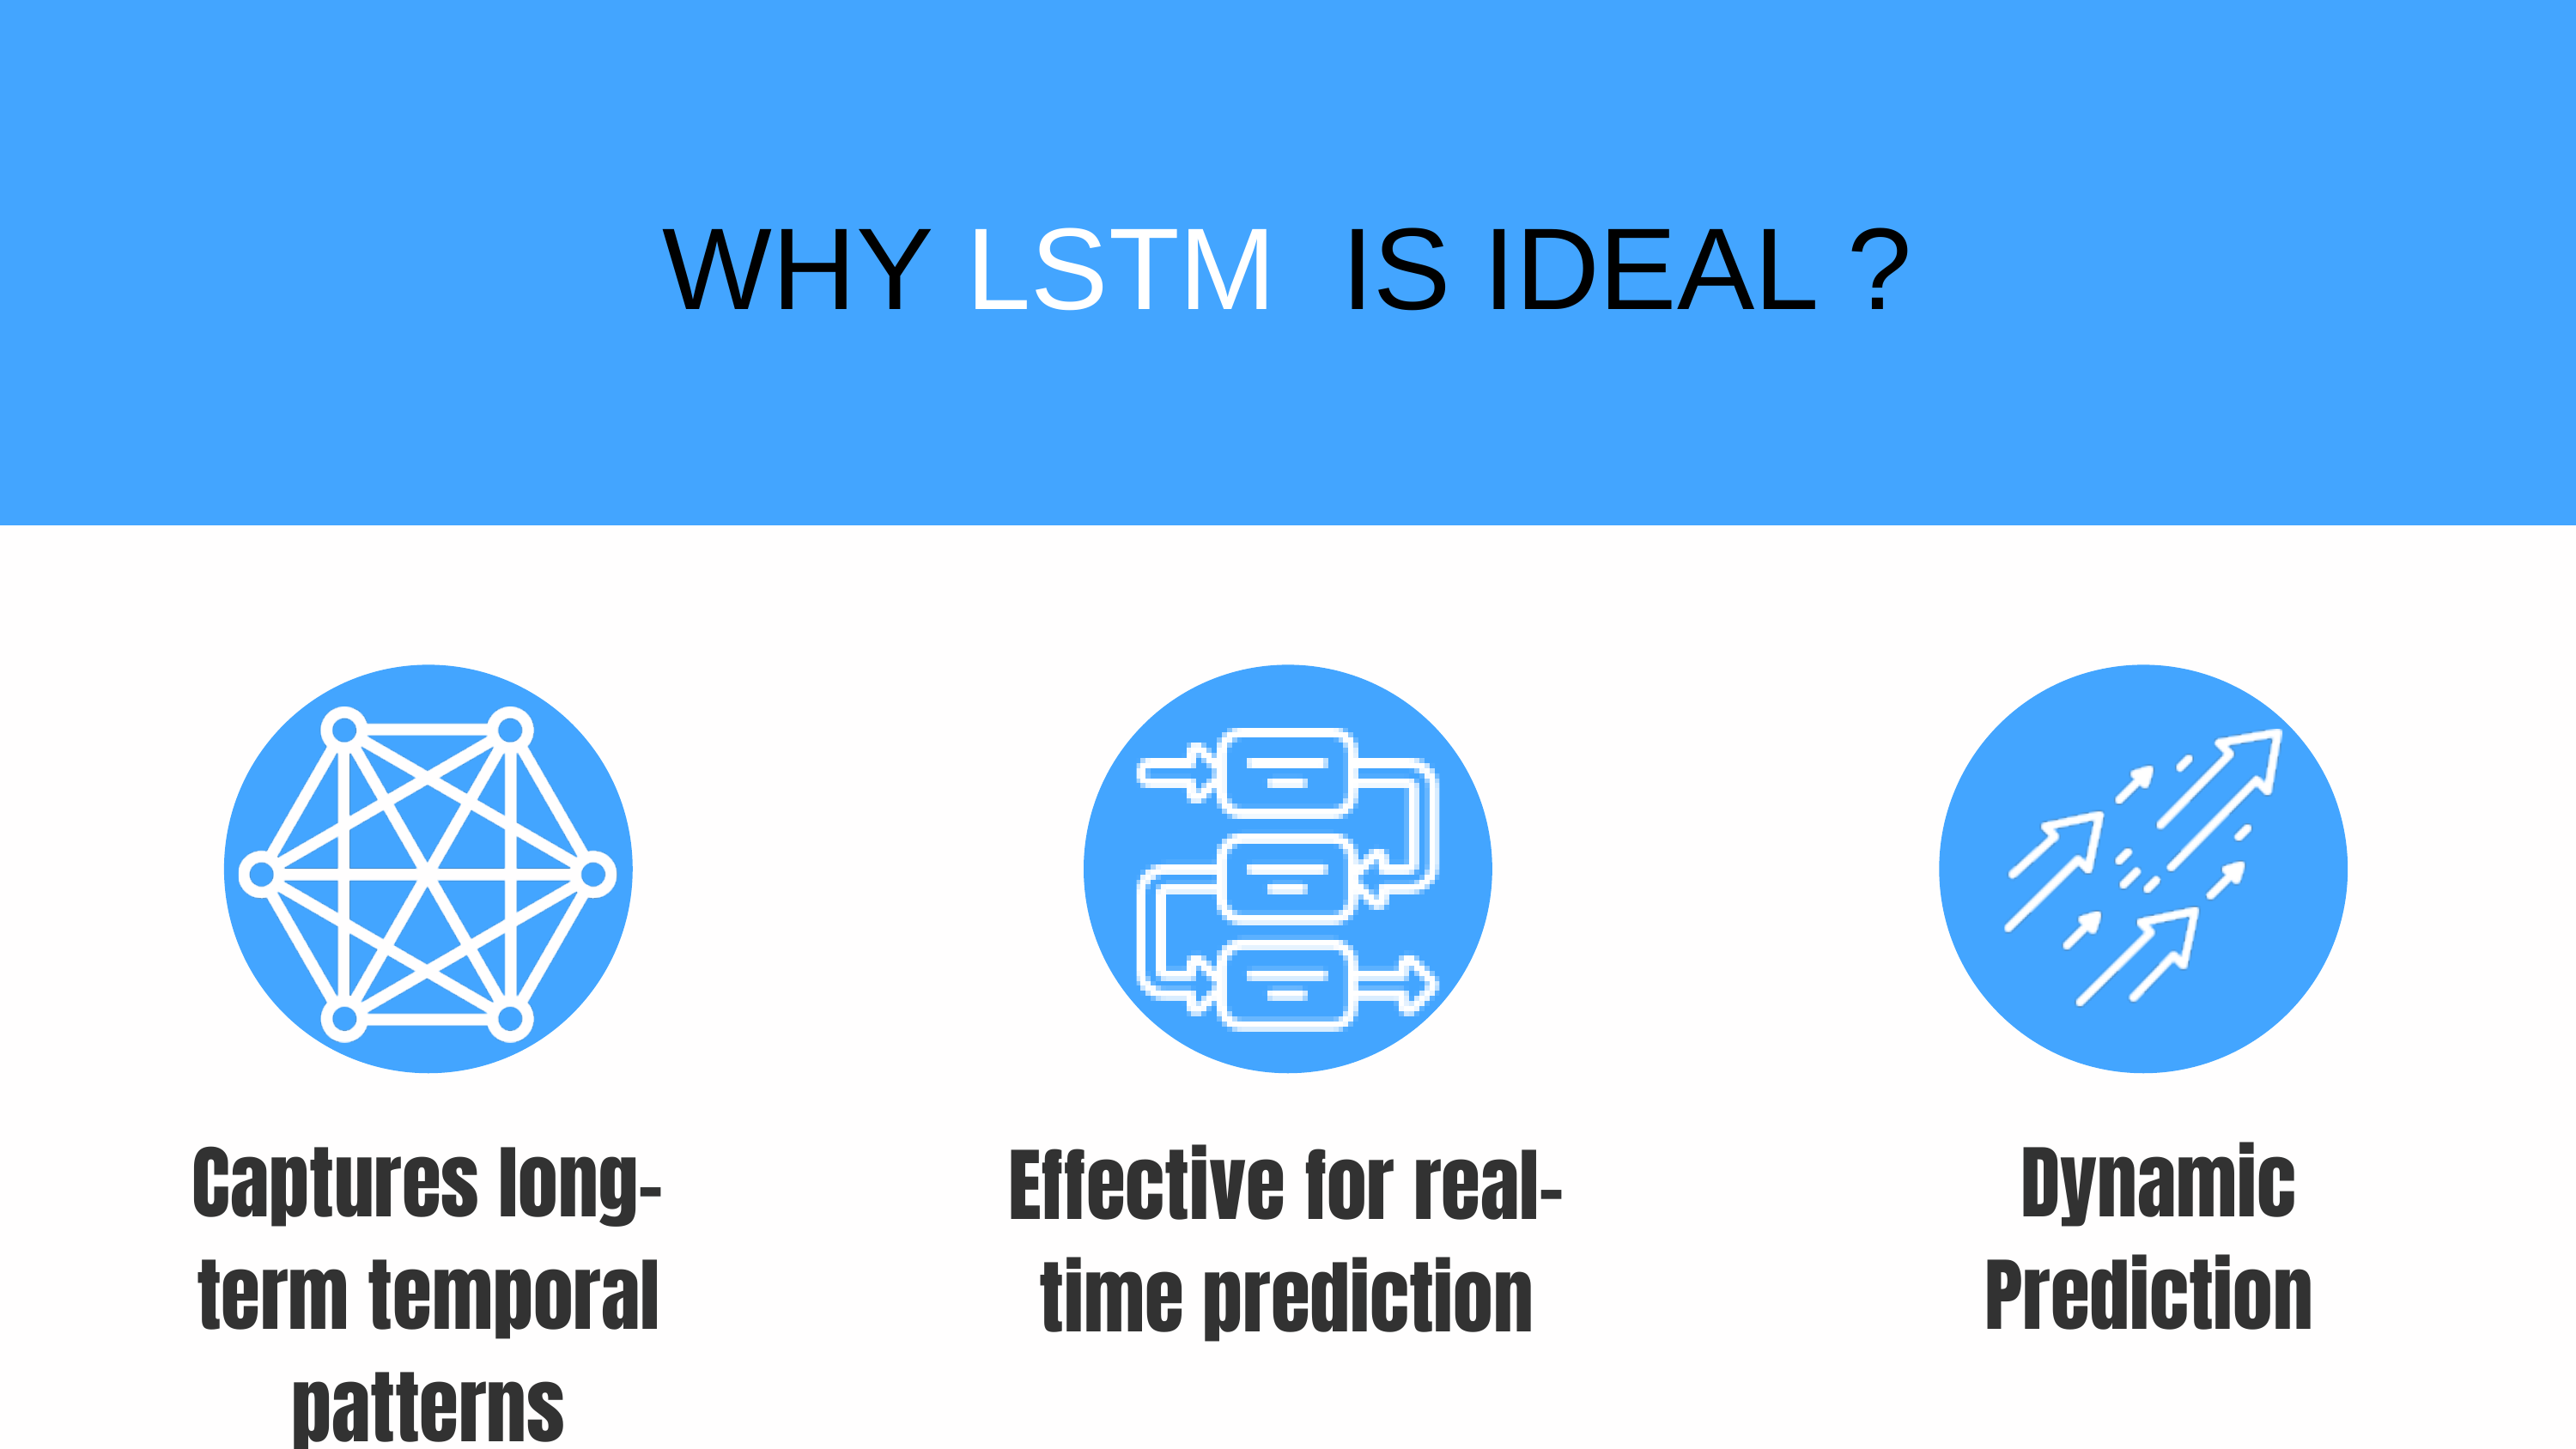

WHY LSTM  IS IDEAL ?

Captures long-term temporal patterns
Dynamic
Prediction
Effective for real-time prediction